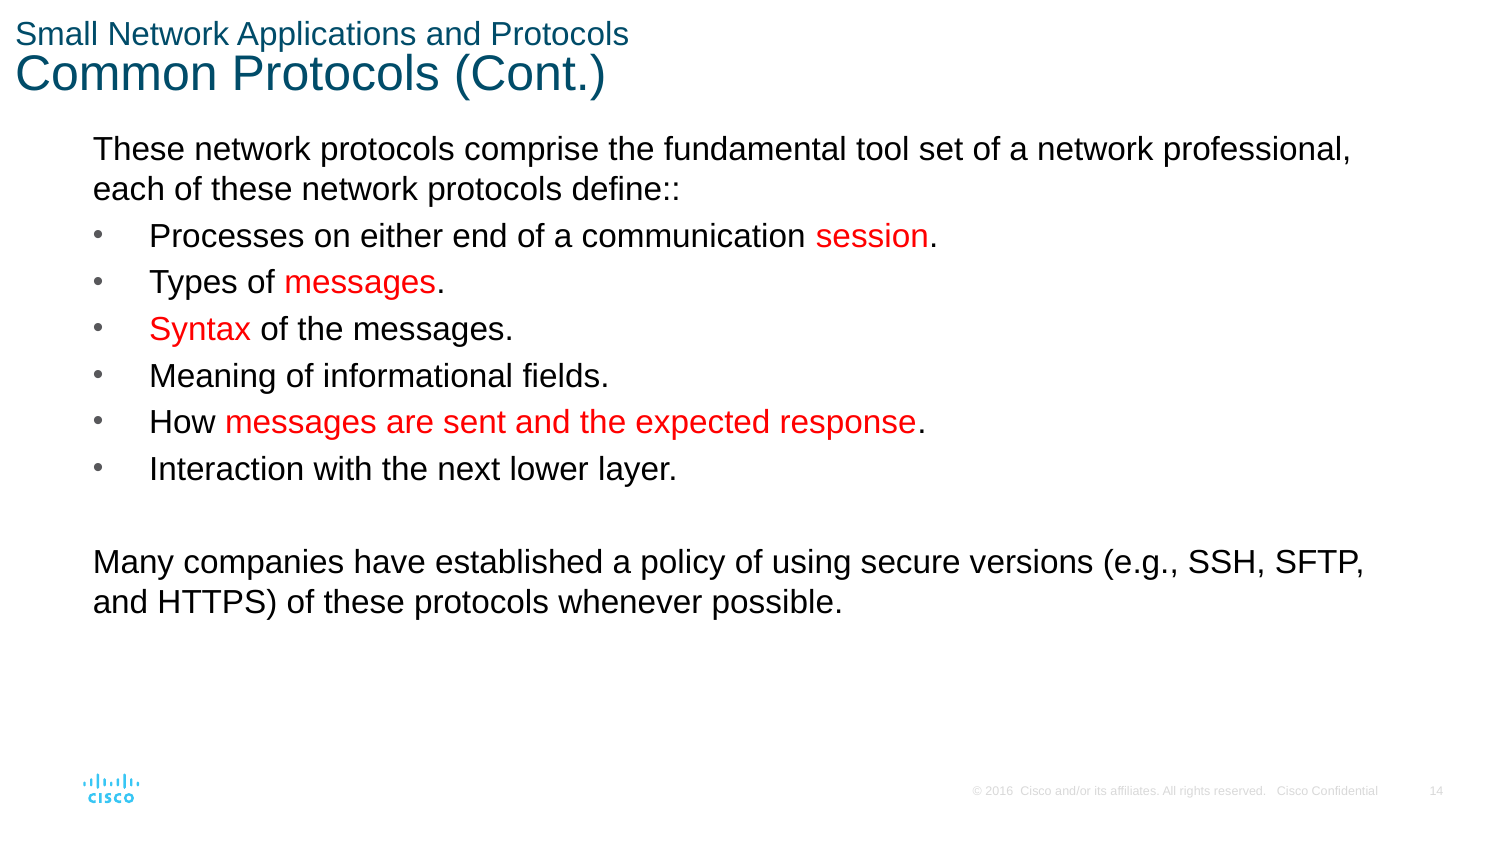

# Small Network Applications and Protocols Common Protocols (Cont.)
These network protocols comprise the fundamental tool set of a network professional, each of these network protocols define::
Processes on either end of a communication session.
Types of messages.
Syntax of the messages.
Meaning of informational fields.
How messages are sent and the expected response.
Interaction with the next lower layer.

Many companies have established a policy of using secure versions (e.g., SSH, SFTP, and HTTPS) of these protocols whenever possible.